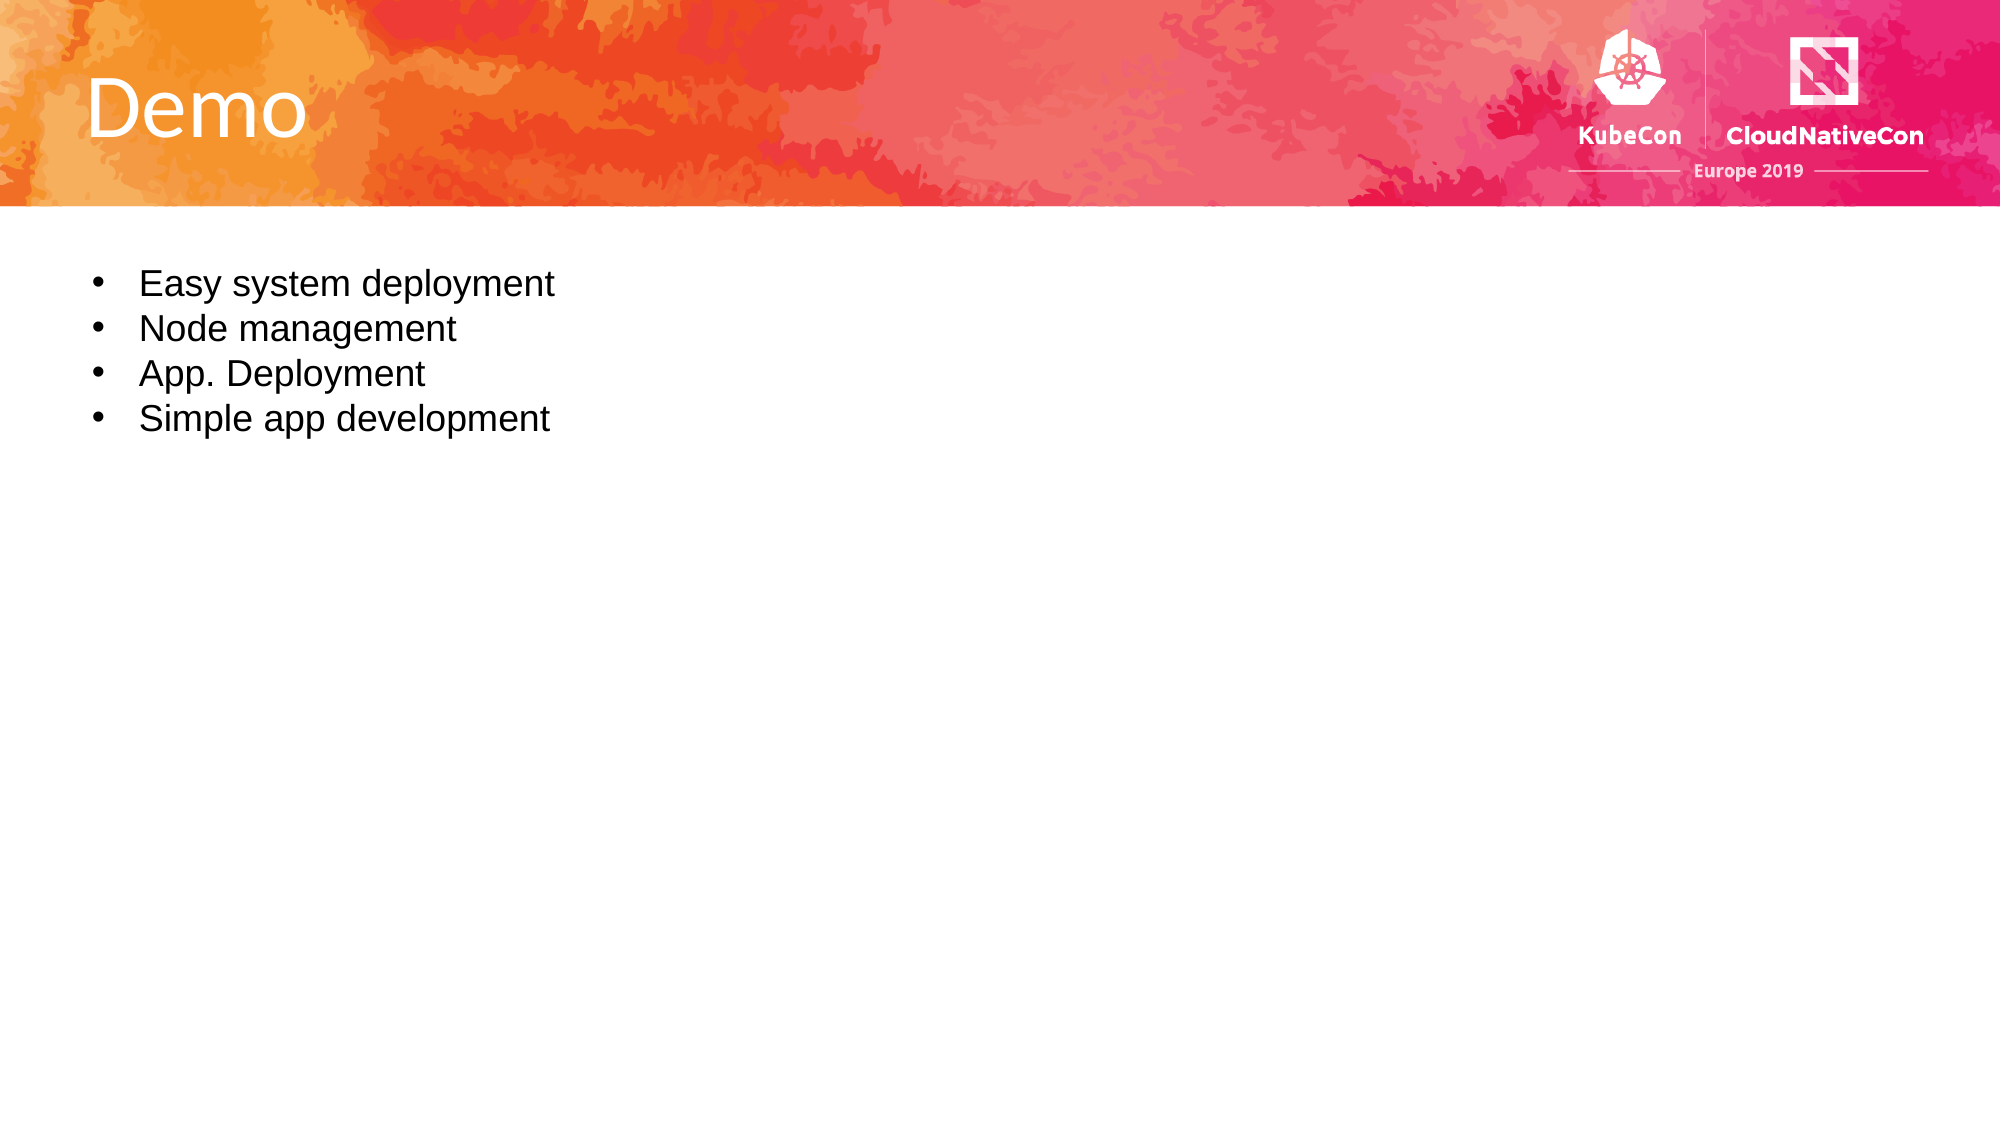

# Demo
Easy system deployment
Node management
App. Deployment
Simple app development